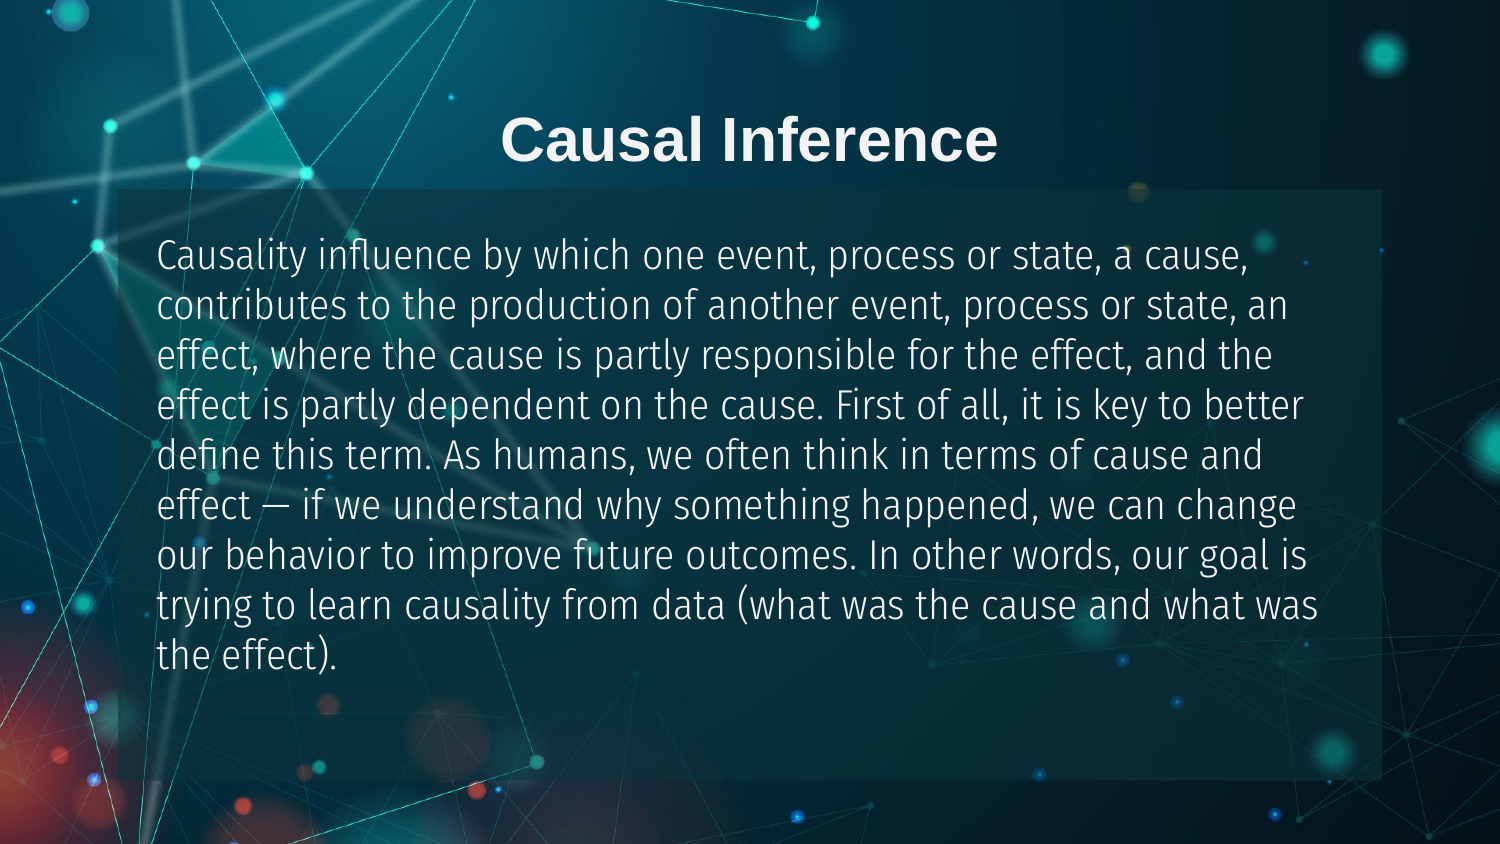

# Causal Inference
Causality influence by which one event, process or state, a cause, contributes to the production of another event, process or state, an effect, where the cause is partly responsible for the effect, and the effect is partly dependent on the cause. First of all, it is key to better define this term. As humans, we often think in terms of cause and effect — if we understand why something happened, we can change our behavior to improve future outcomes. In other words, our goal is trying to learn causality from data (what was the cause and what was the effect).